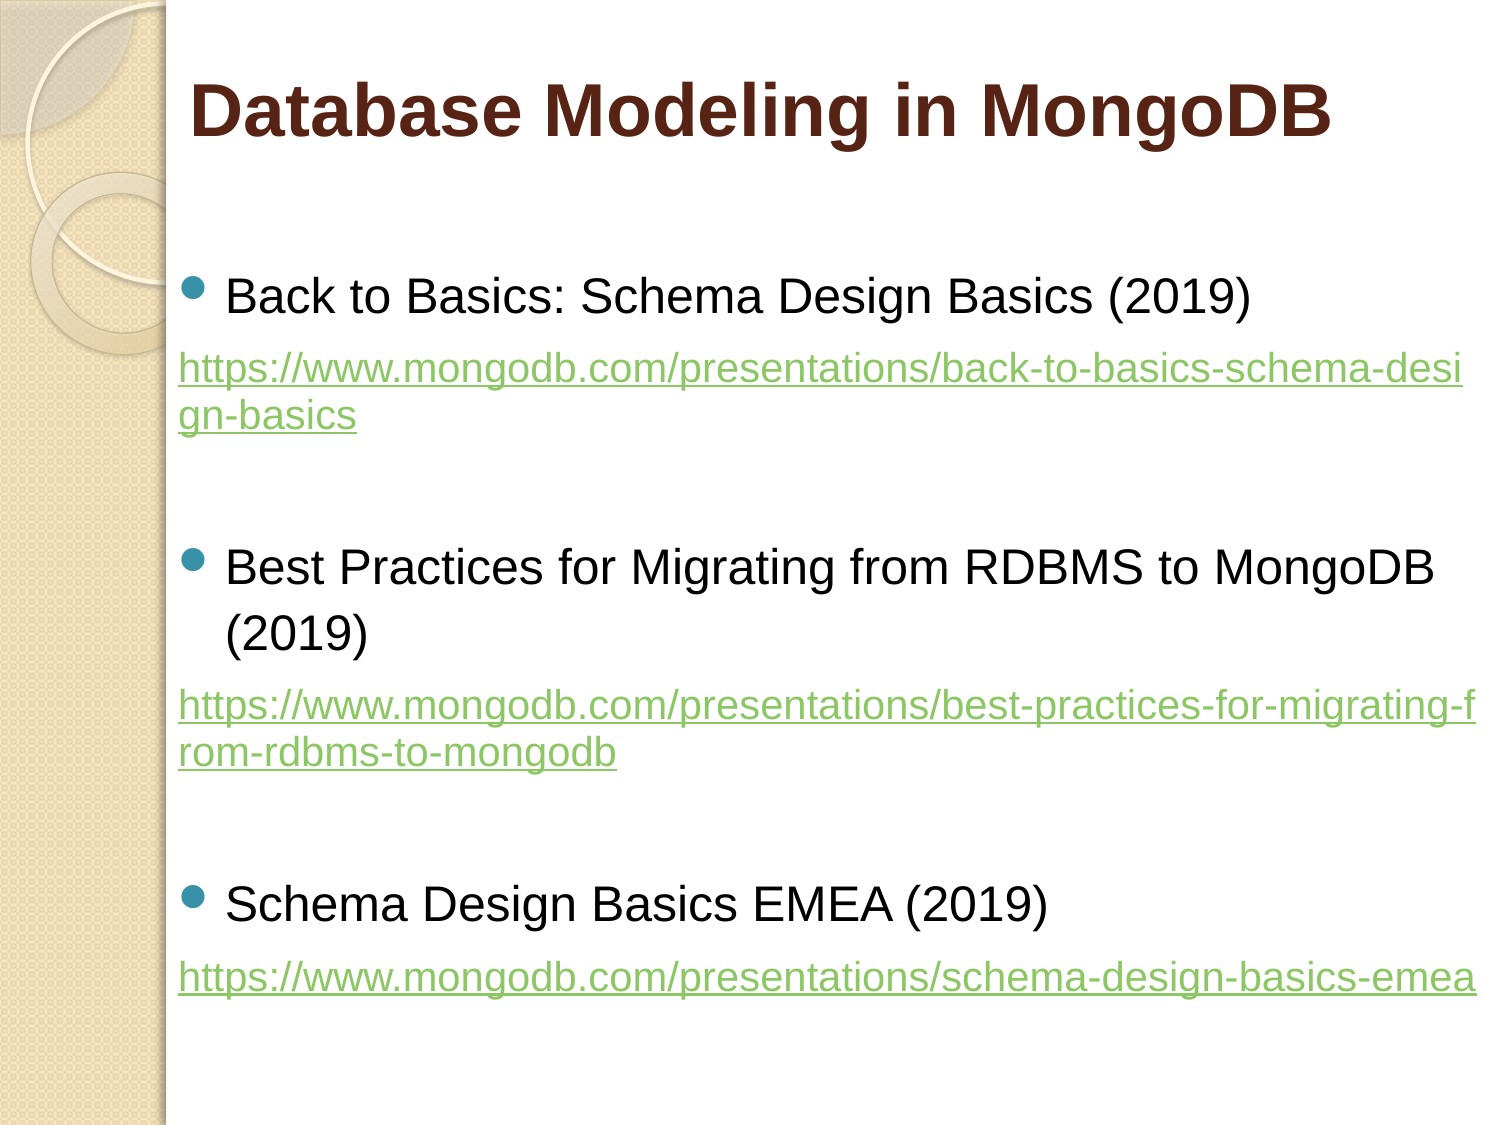

# Database Modeling in MongoDB
Back to Basics: Schema Design Basics (2019)
https://www.mongodb.com/presentations/back-to-basics-schema-design-basics

Best Practices for Migrating from RDBMS to MongoDB (2019)
https://www.mongodb.com/presentations/best-practices-for-migrating-from-rdbms-to-mongodb

Schema Design Basics EMEA (2019)
https://www.mongodb.com/presentations/schema-design-basics-emea